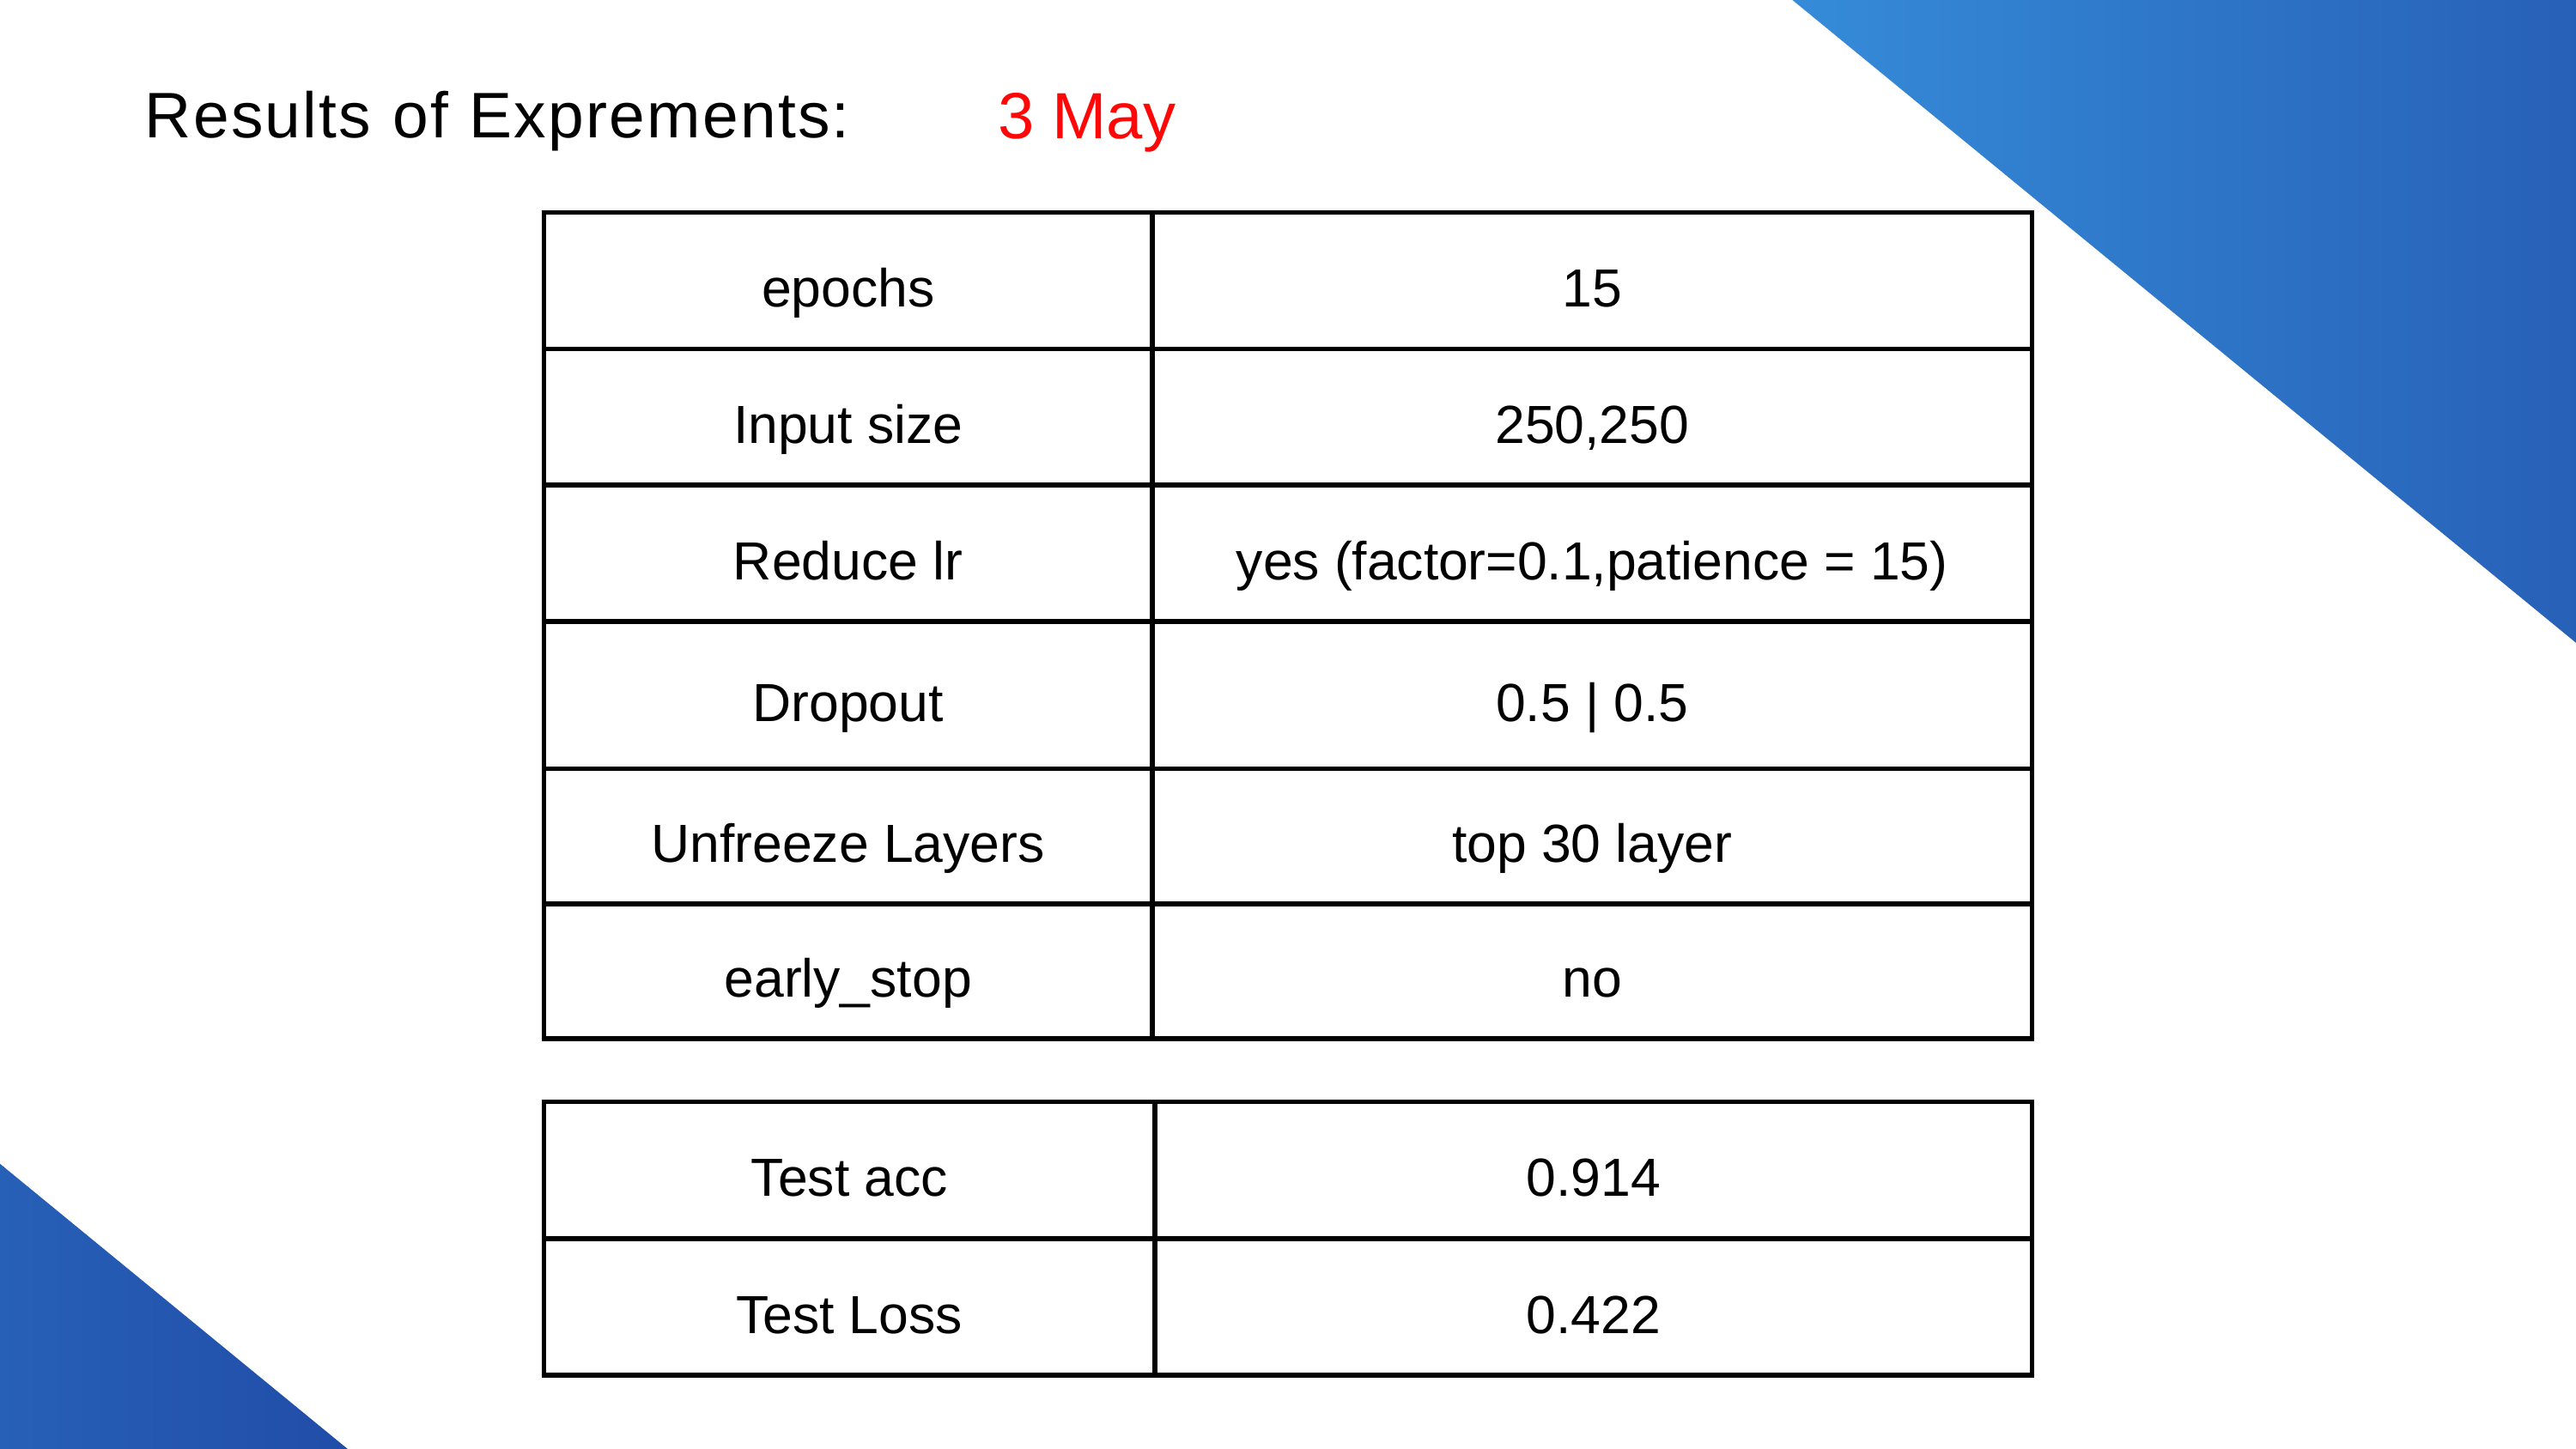

Results of Exprements:
3 May
| epochs | 15 |
| --- | --- |
| Input size | 250,250 |
| Reduce lr | yes (factor=0.1,patience = 15) |
| Dropout | 0.5 | 0.5 |
| Unfreeze Layers | top 30 layer |
| early\_stop | no |
| Test acc | 0.914 |
| --- | --- |
| Test Loss | 0.422 |